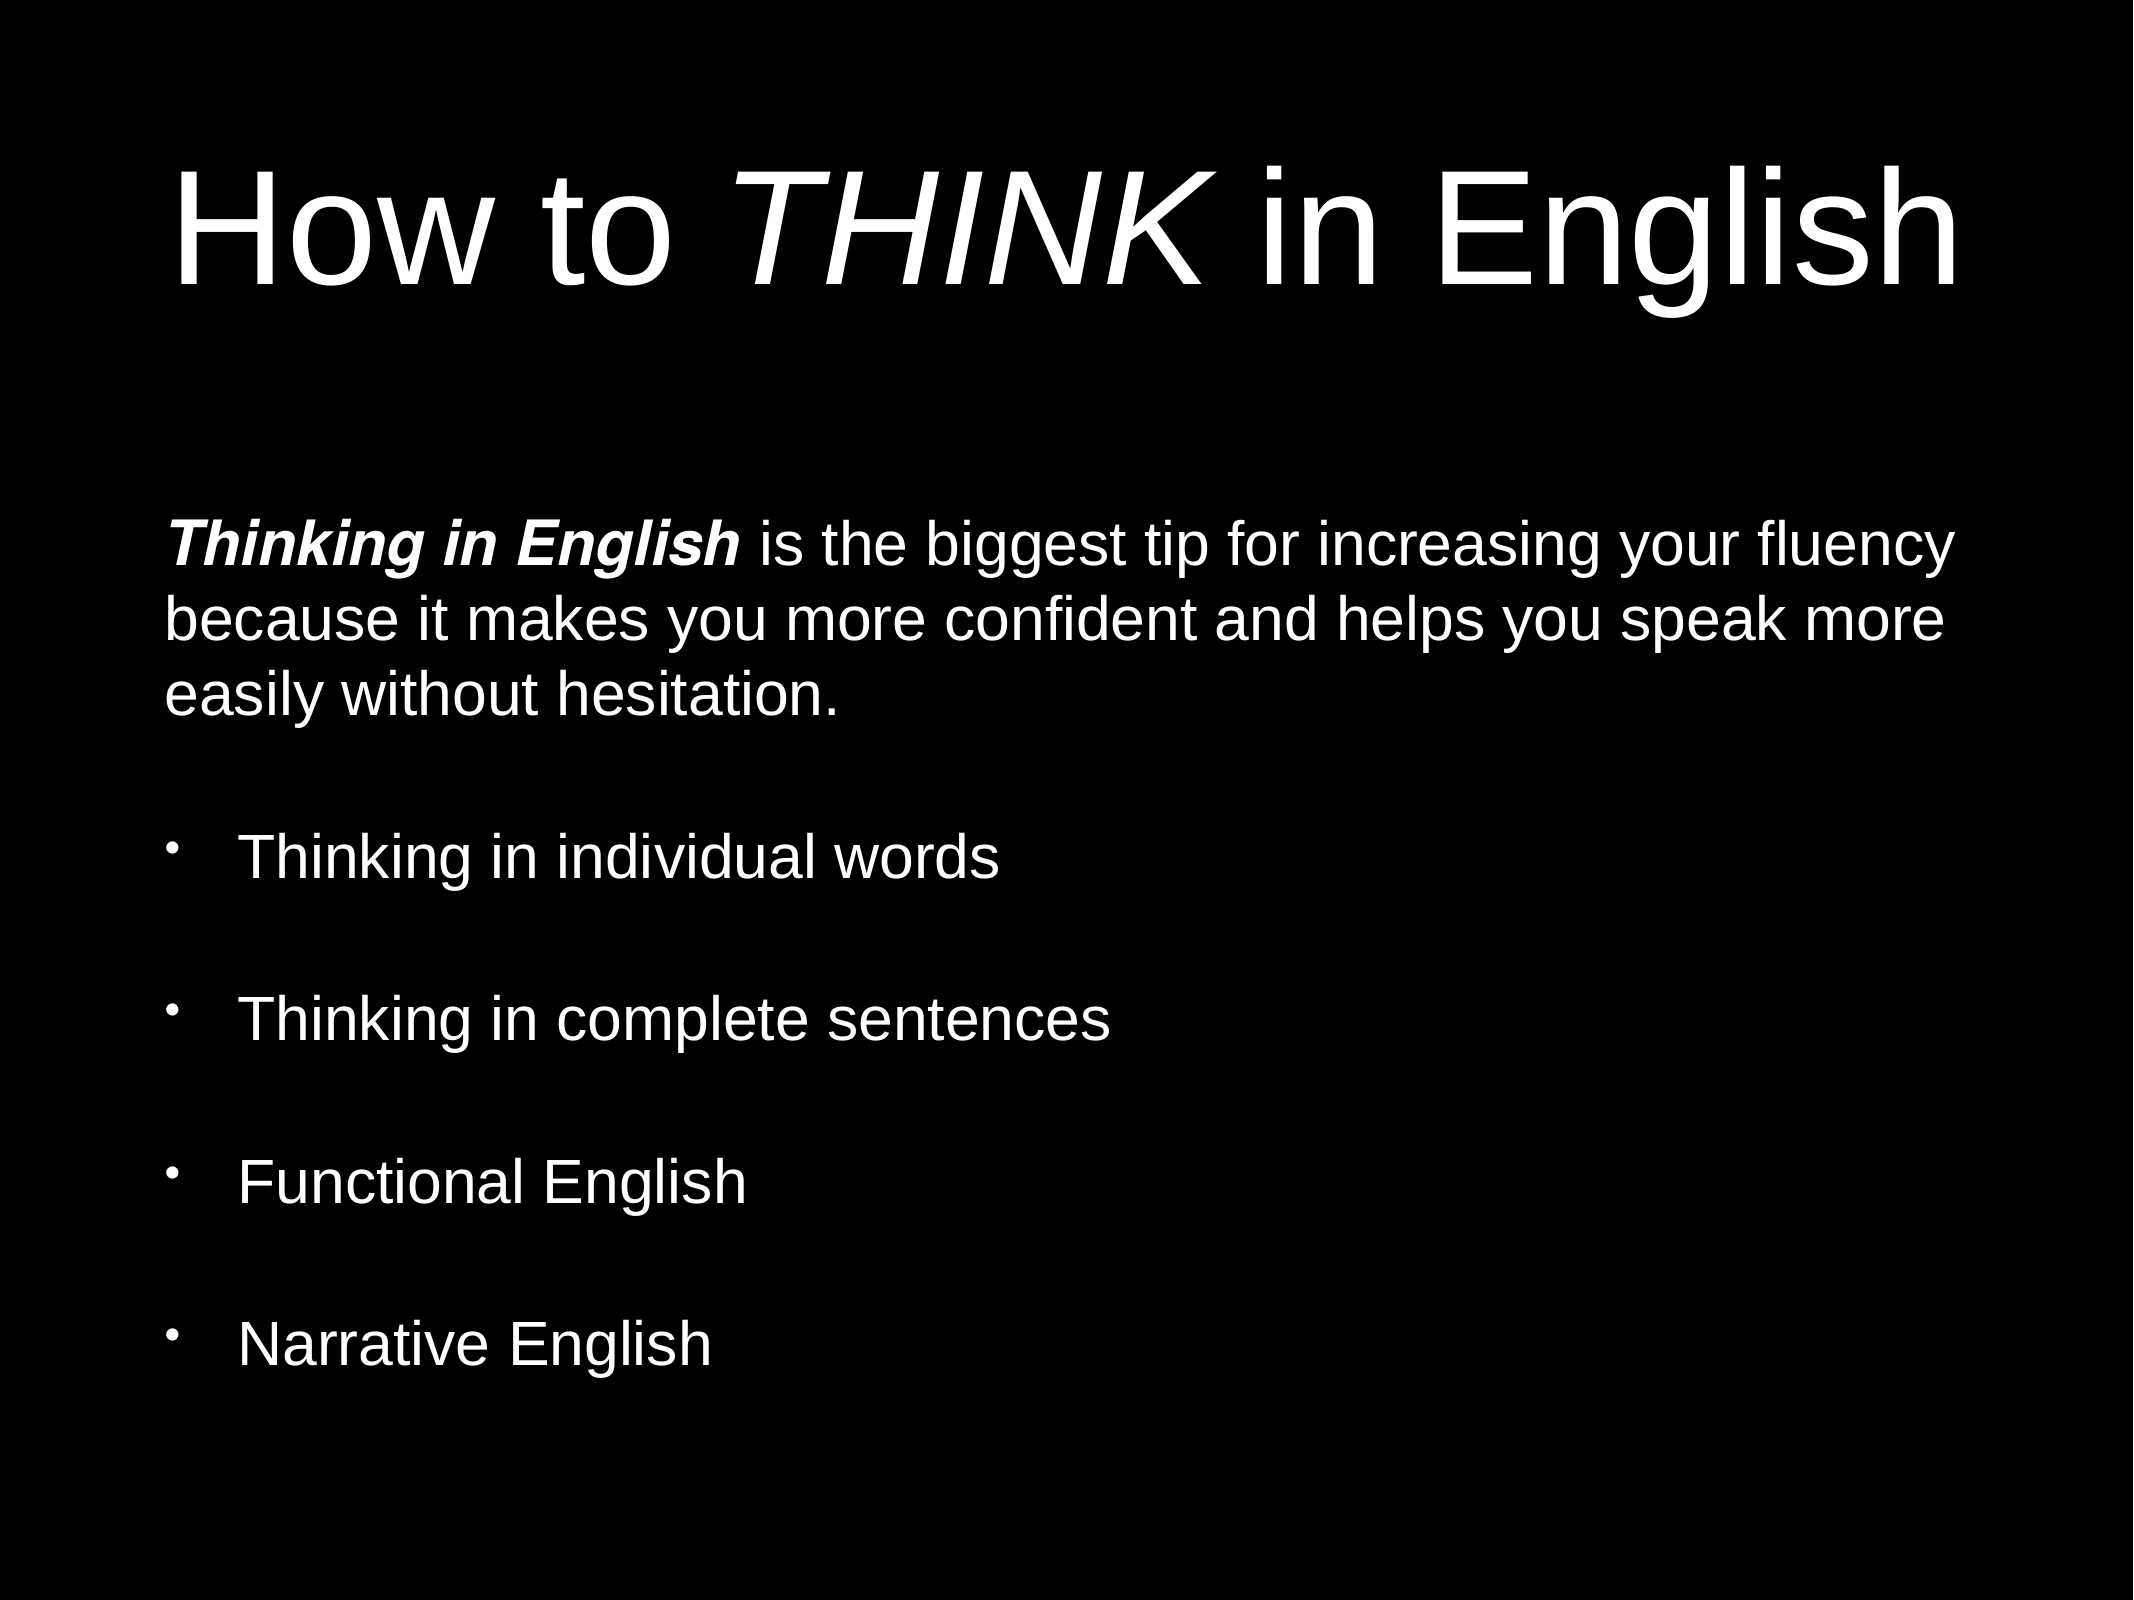

# How to THINK in English
Thinking in English is the biggest tip for increasing your fluency because it makes you more confident and helps you speak more easily without hesitation.
Thinking in individual words
Thinking in complete sentences
Functional English
Narrative English